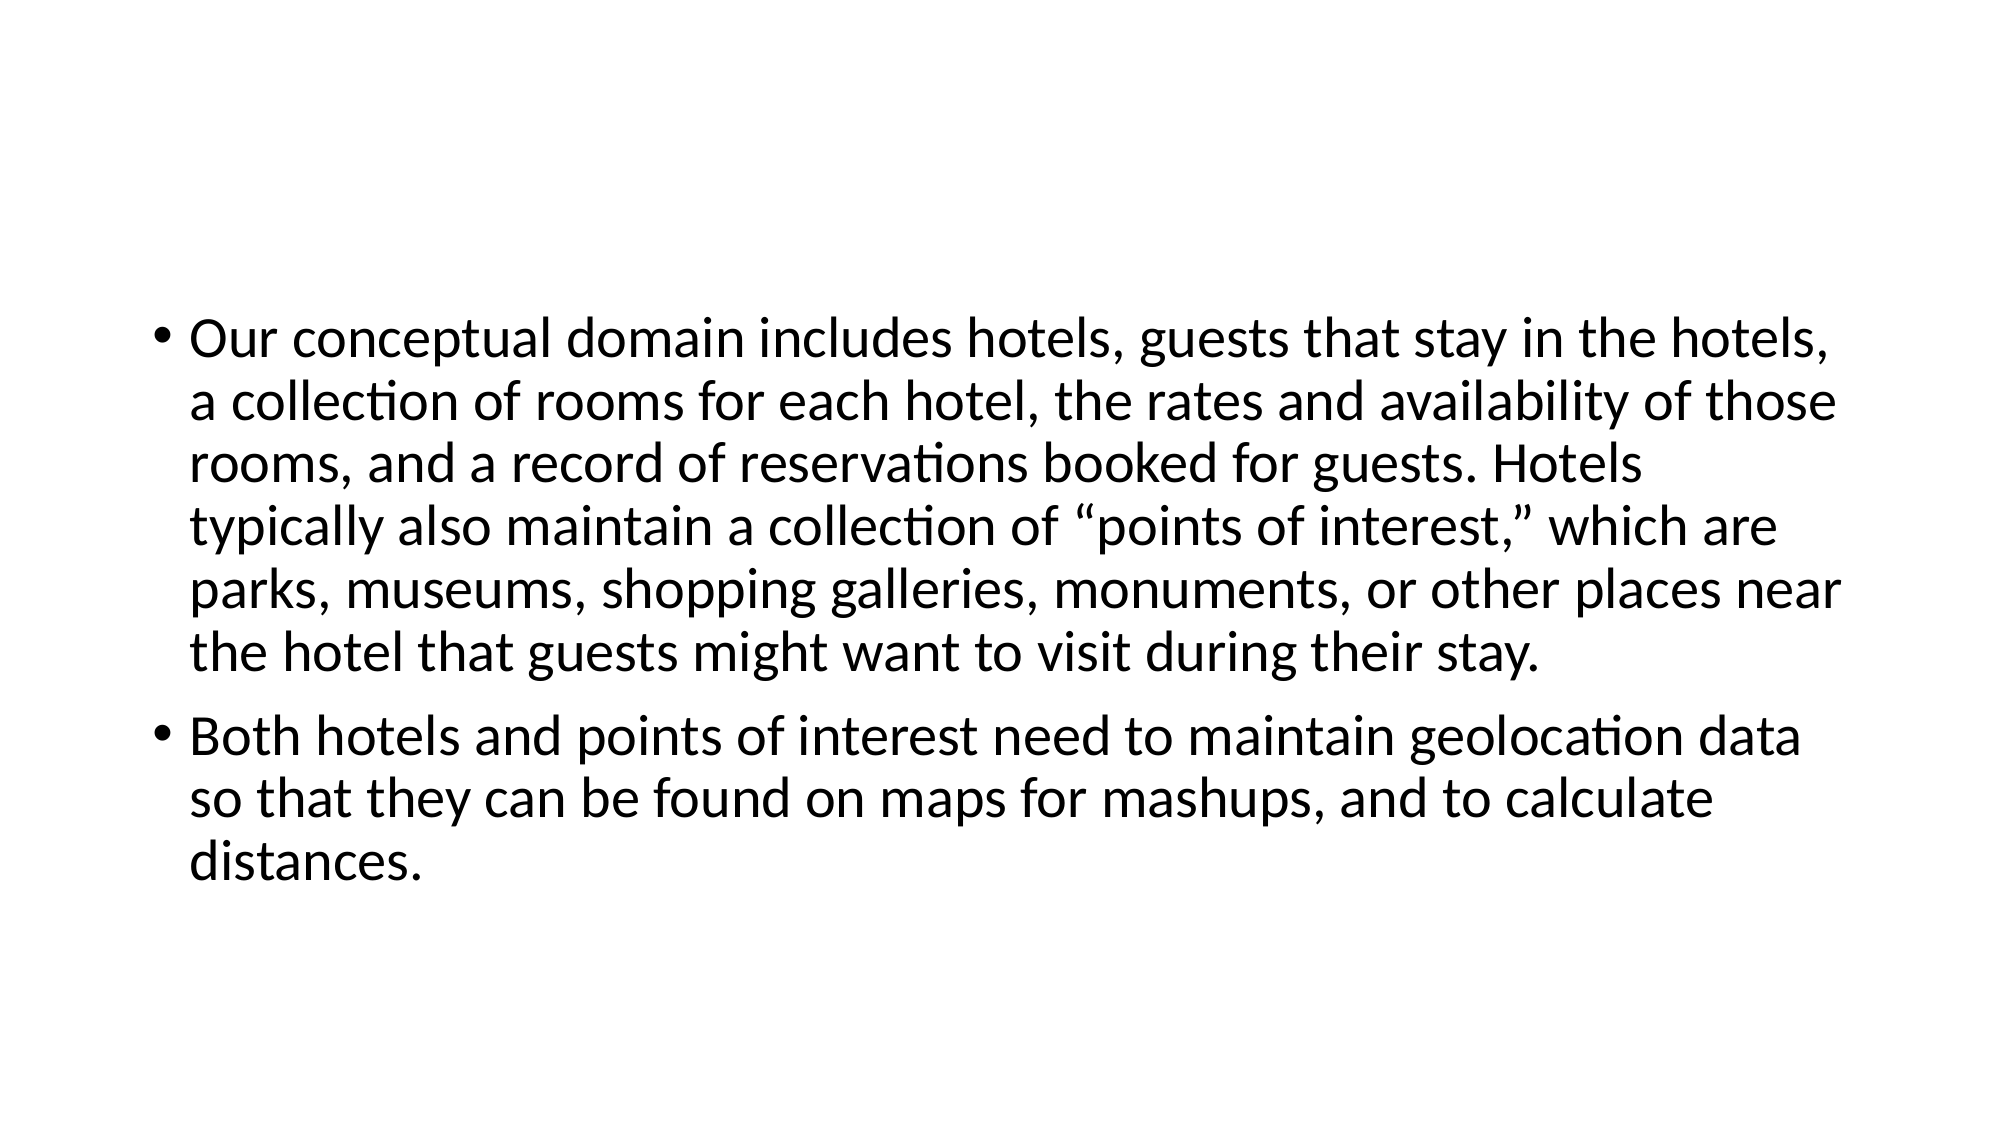

#
Our conceptual domain includes hotels, guests that stay in the hotels, a collection of rooms for each hotel, the rates and availability of those rooms, and a record of reservations booked for guests. Hotels typically also maintain a collection of “points of interest,” which are parks, museums, shopping galleries, monuments, or other places near the hotel that guests might want to visit during their stay.
Both hotels and points of interest need to maintain geolocation data so that they can be found on maps for mashups, and to calculate distances.